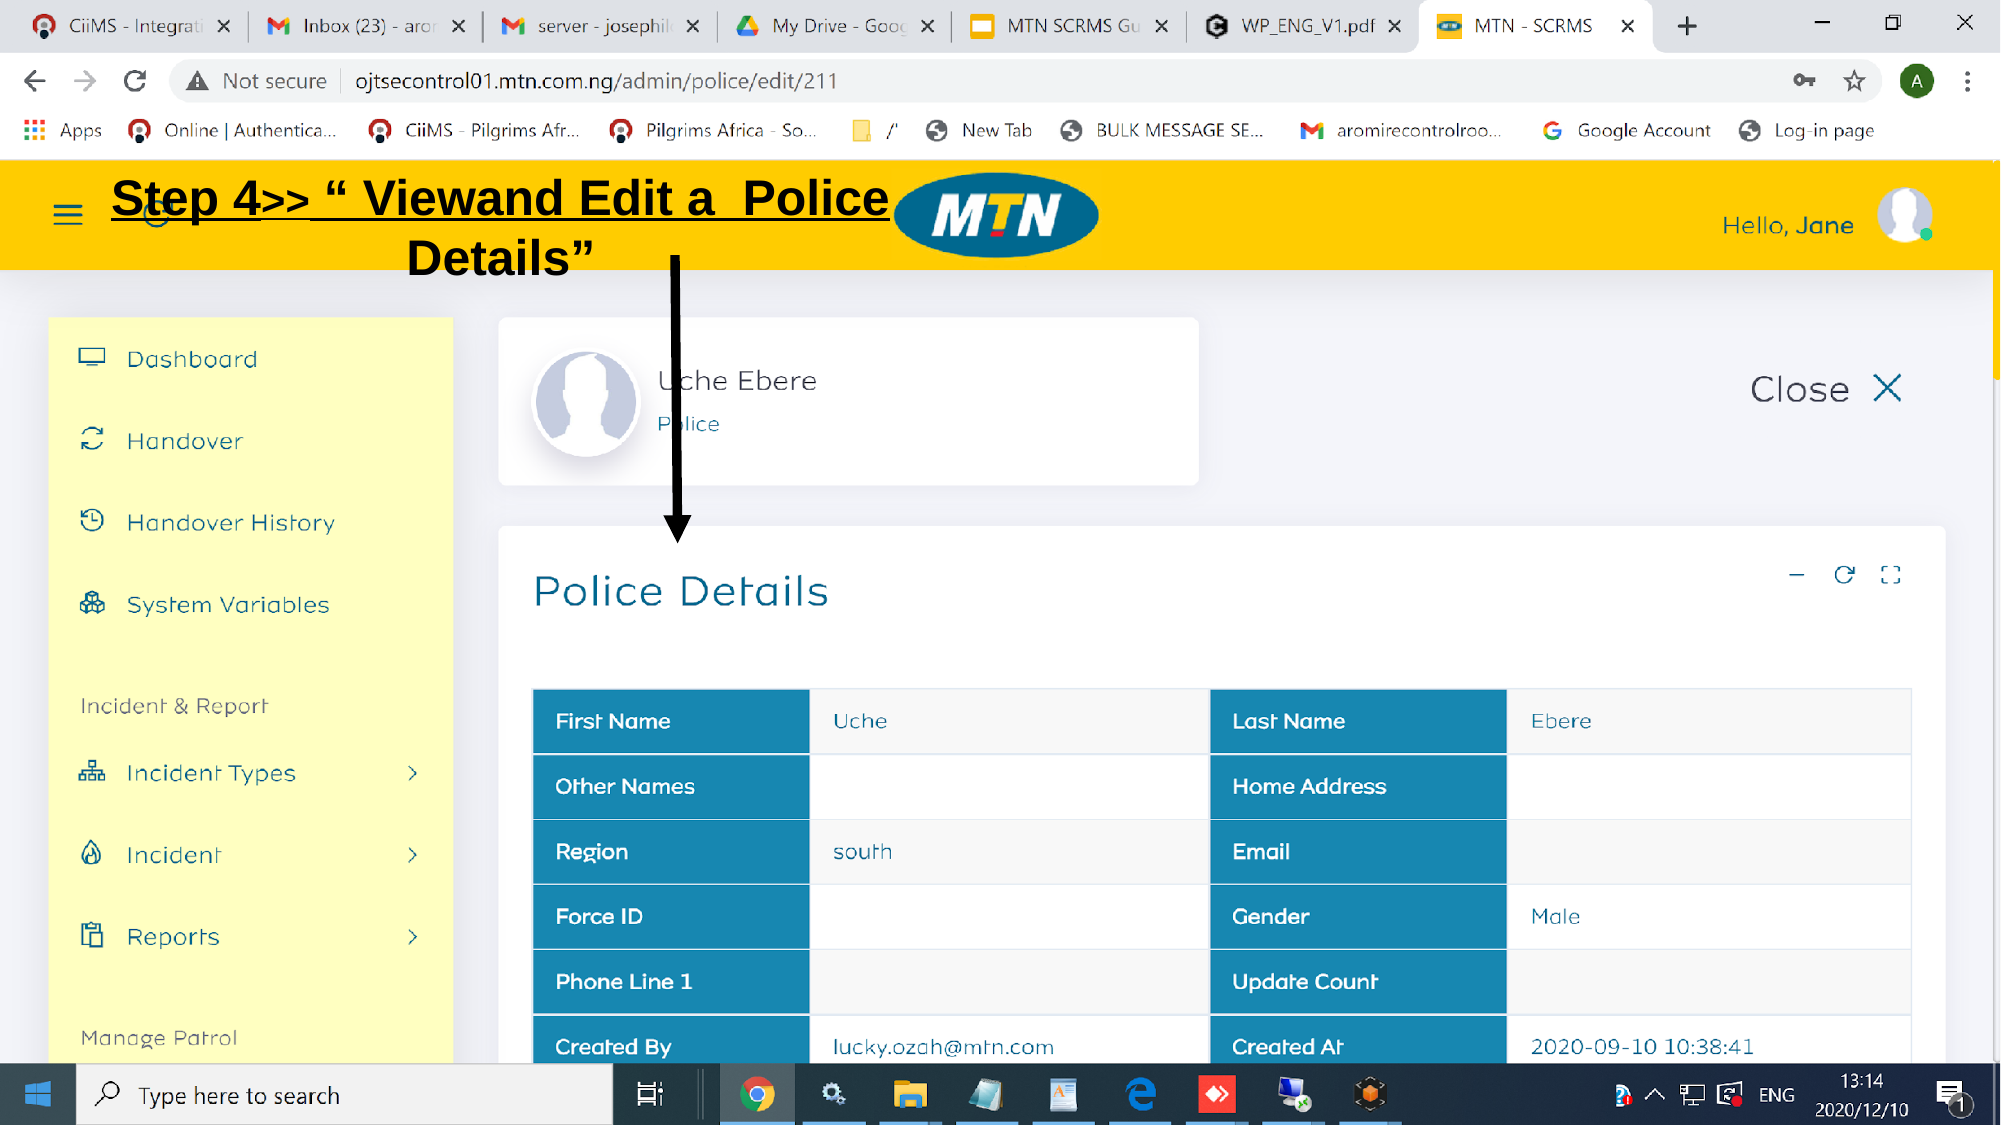

Step 4>> “ Viewand Edit a  Police Details”